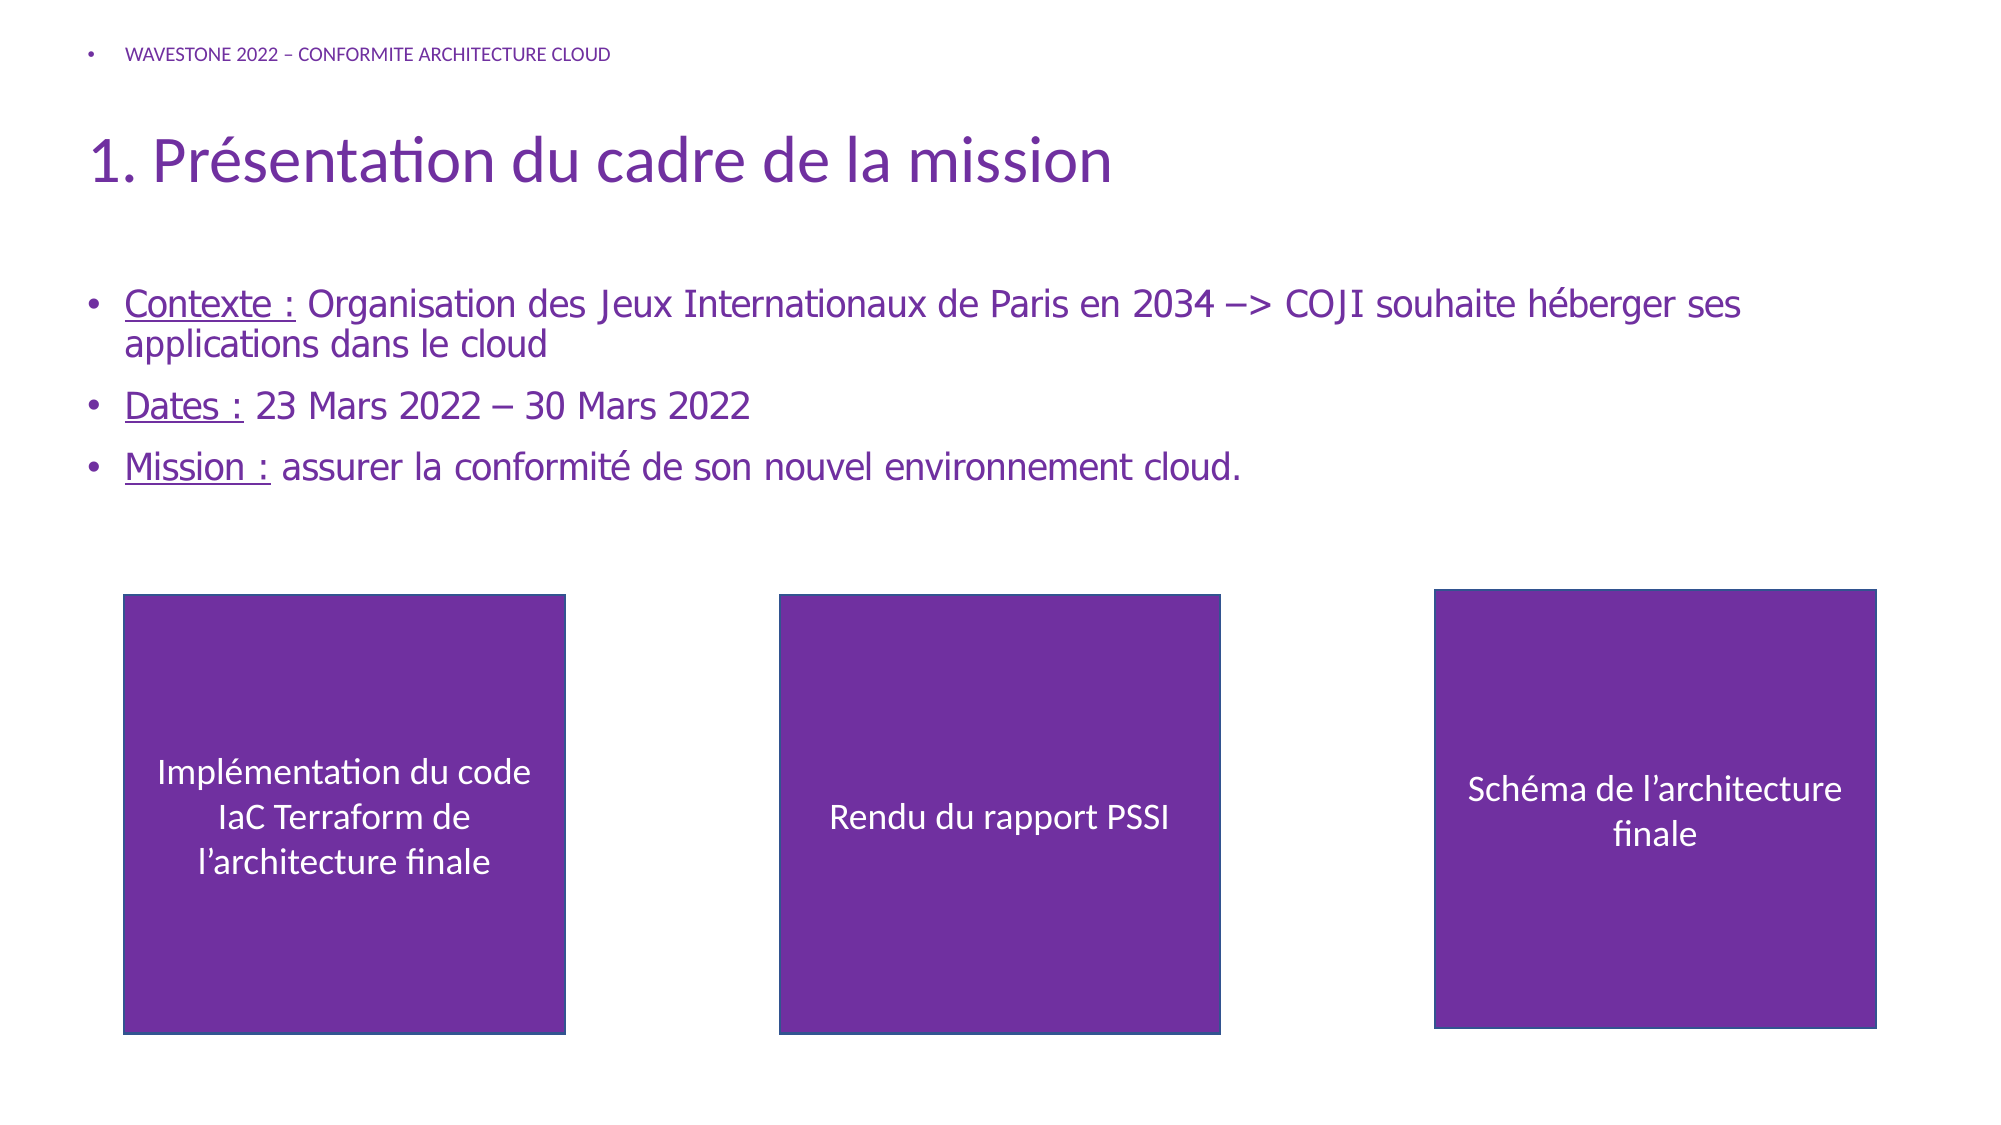

Wavestone 2022 – Conformite architecture cloud
# 1. Présentation du cadre de la mission
Contexte : Organisation des Jeux Internationaux de Paris en 2034 –> COJI souhaite héberger ses applications dans le cloud
Dates : 23 Mars 2022 – 30 Mars 2022
Mission : assurer la conformité de son nouvel environnement cloud.

Schéma de l’architecture finale
Rendu du rapport PSSI
Implémentation du code IaC Terraform de l’architecture finale